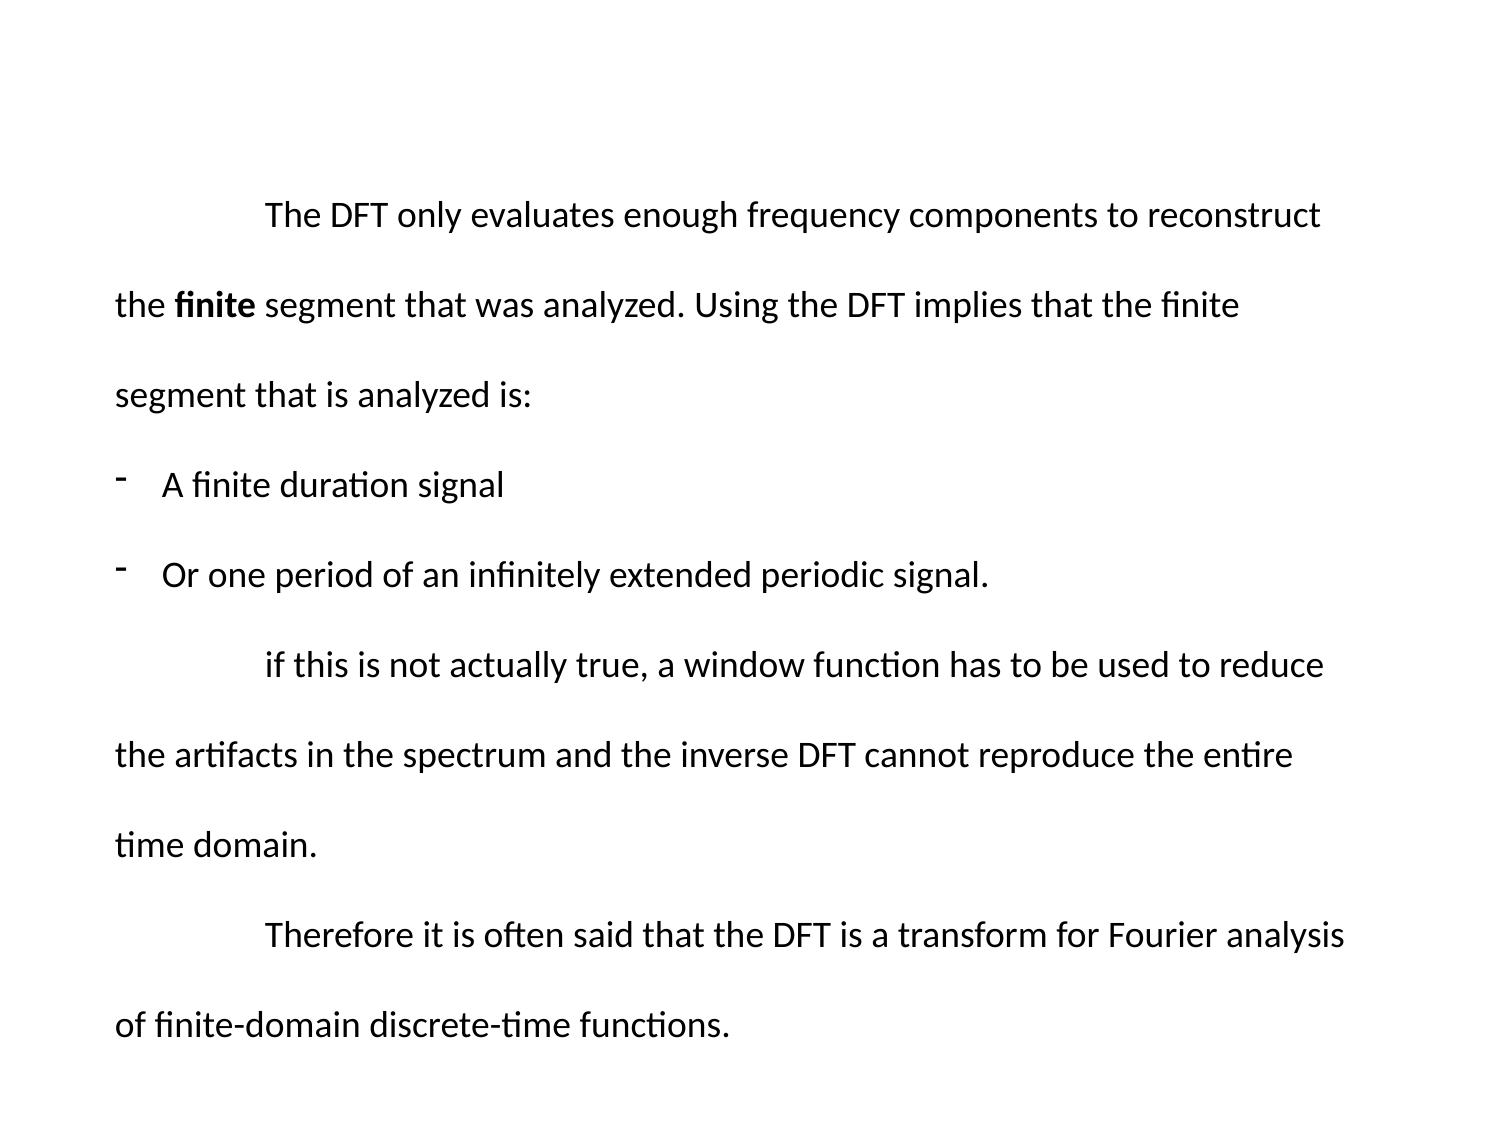

The DFT only evaluates enough frequency components to reconstruct the finite segment that was analyzed. Using the DFT implies that the finite segment that is analyzed is:
A finite duration signal
Or one period of an infinitely extended periodic signal.
	if this is not actually true, a window function has to be used to reduce the artifacts in the spectrum and the inverse DFT cannot reproduce the entire time domain.
 	Therefore it is often said that the DFT is a transform for Fourier analysis of finite-domain discrete-time functions.